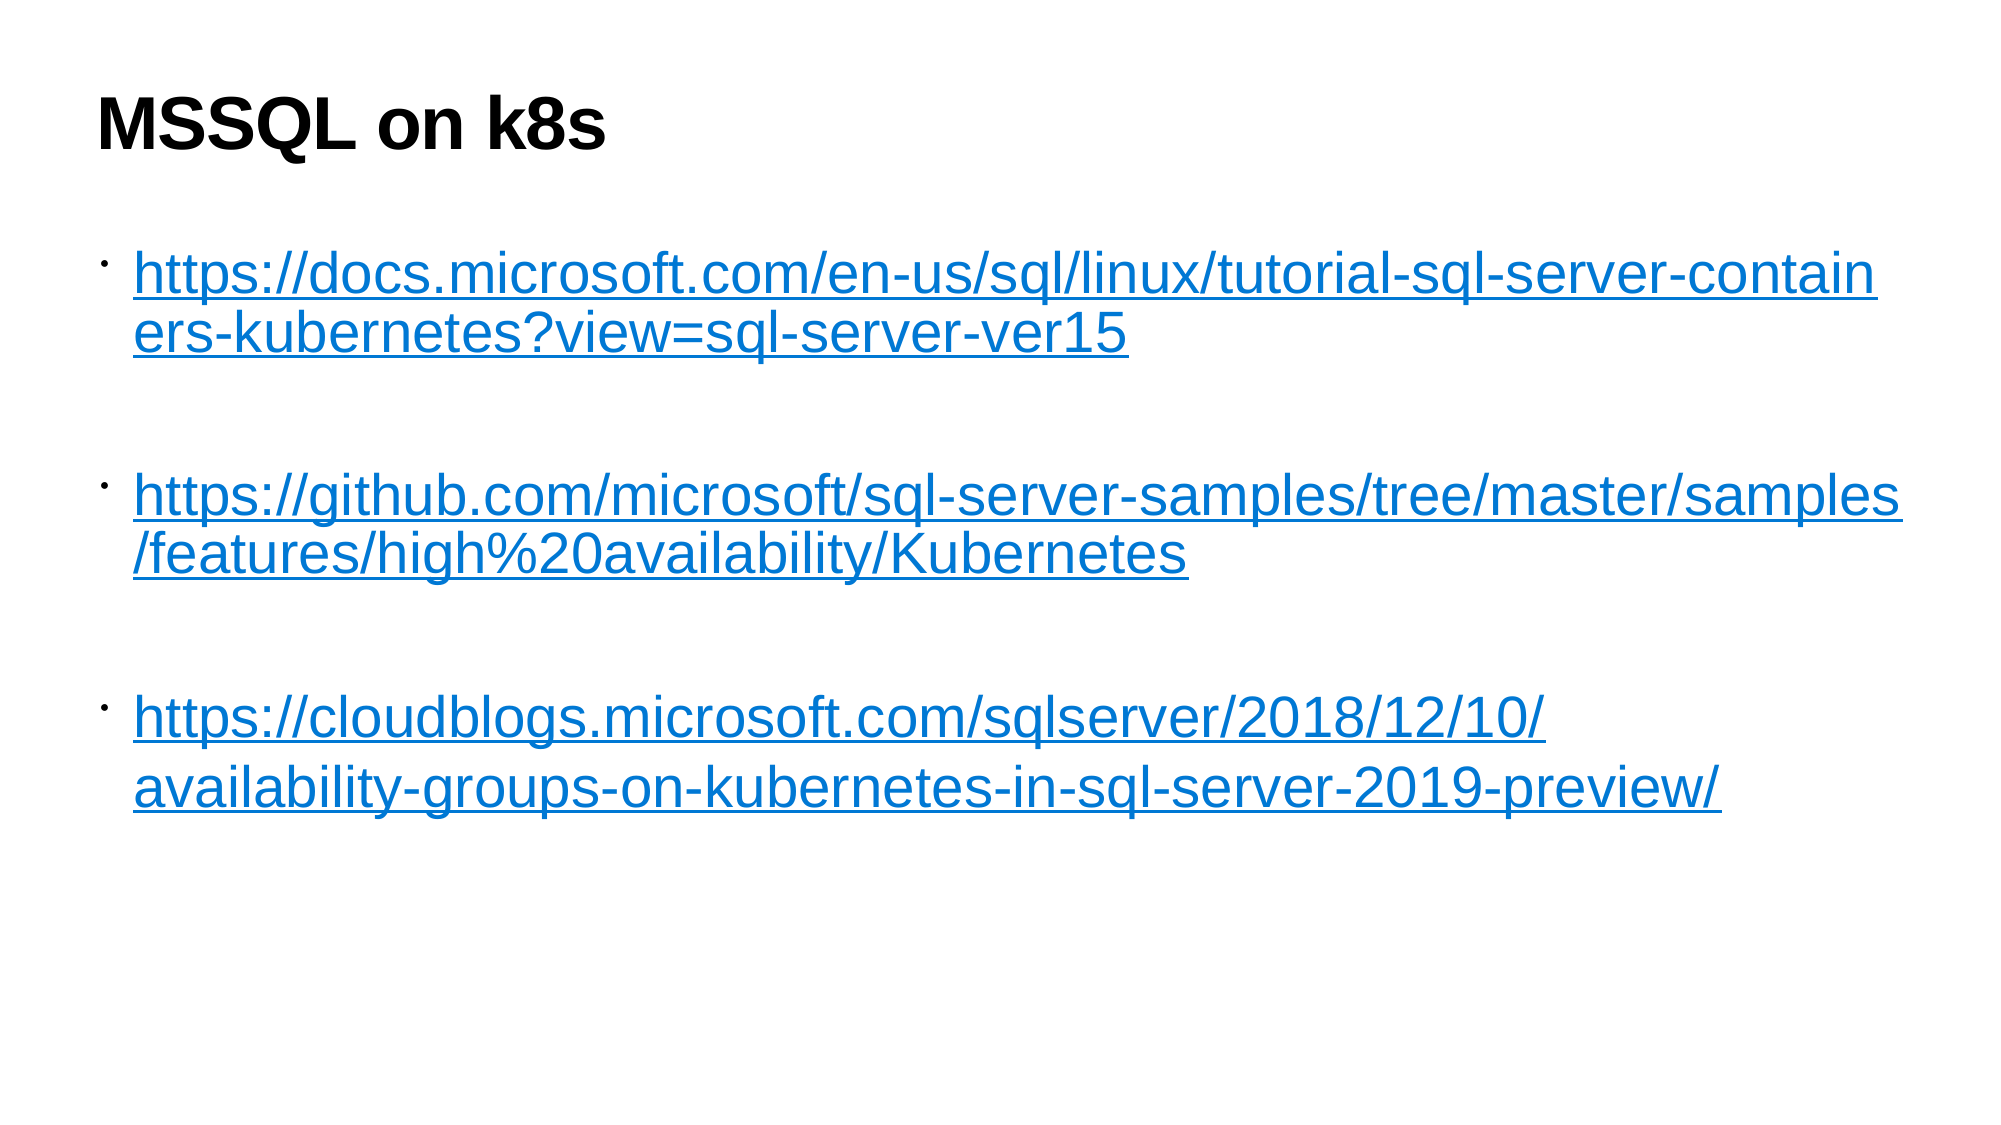

# MSSQL on k8s
https://docs.microsoft.com/en-us/sql/linux/tutorial-sql-server-containers-kubernetes?view=sql-server-ver15

https://github.com/microsoft/sql-server-samples/tree/master/samples/features/high%20availability/Kubernetes

https://cloudblogs.microsoft.com/sqlserver/2018/12/10/availability-groups-on-kubernetes-in-sql-server-2019-preview/